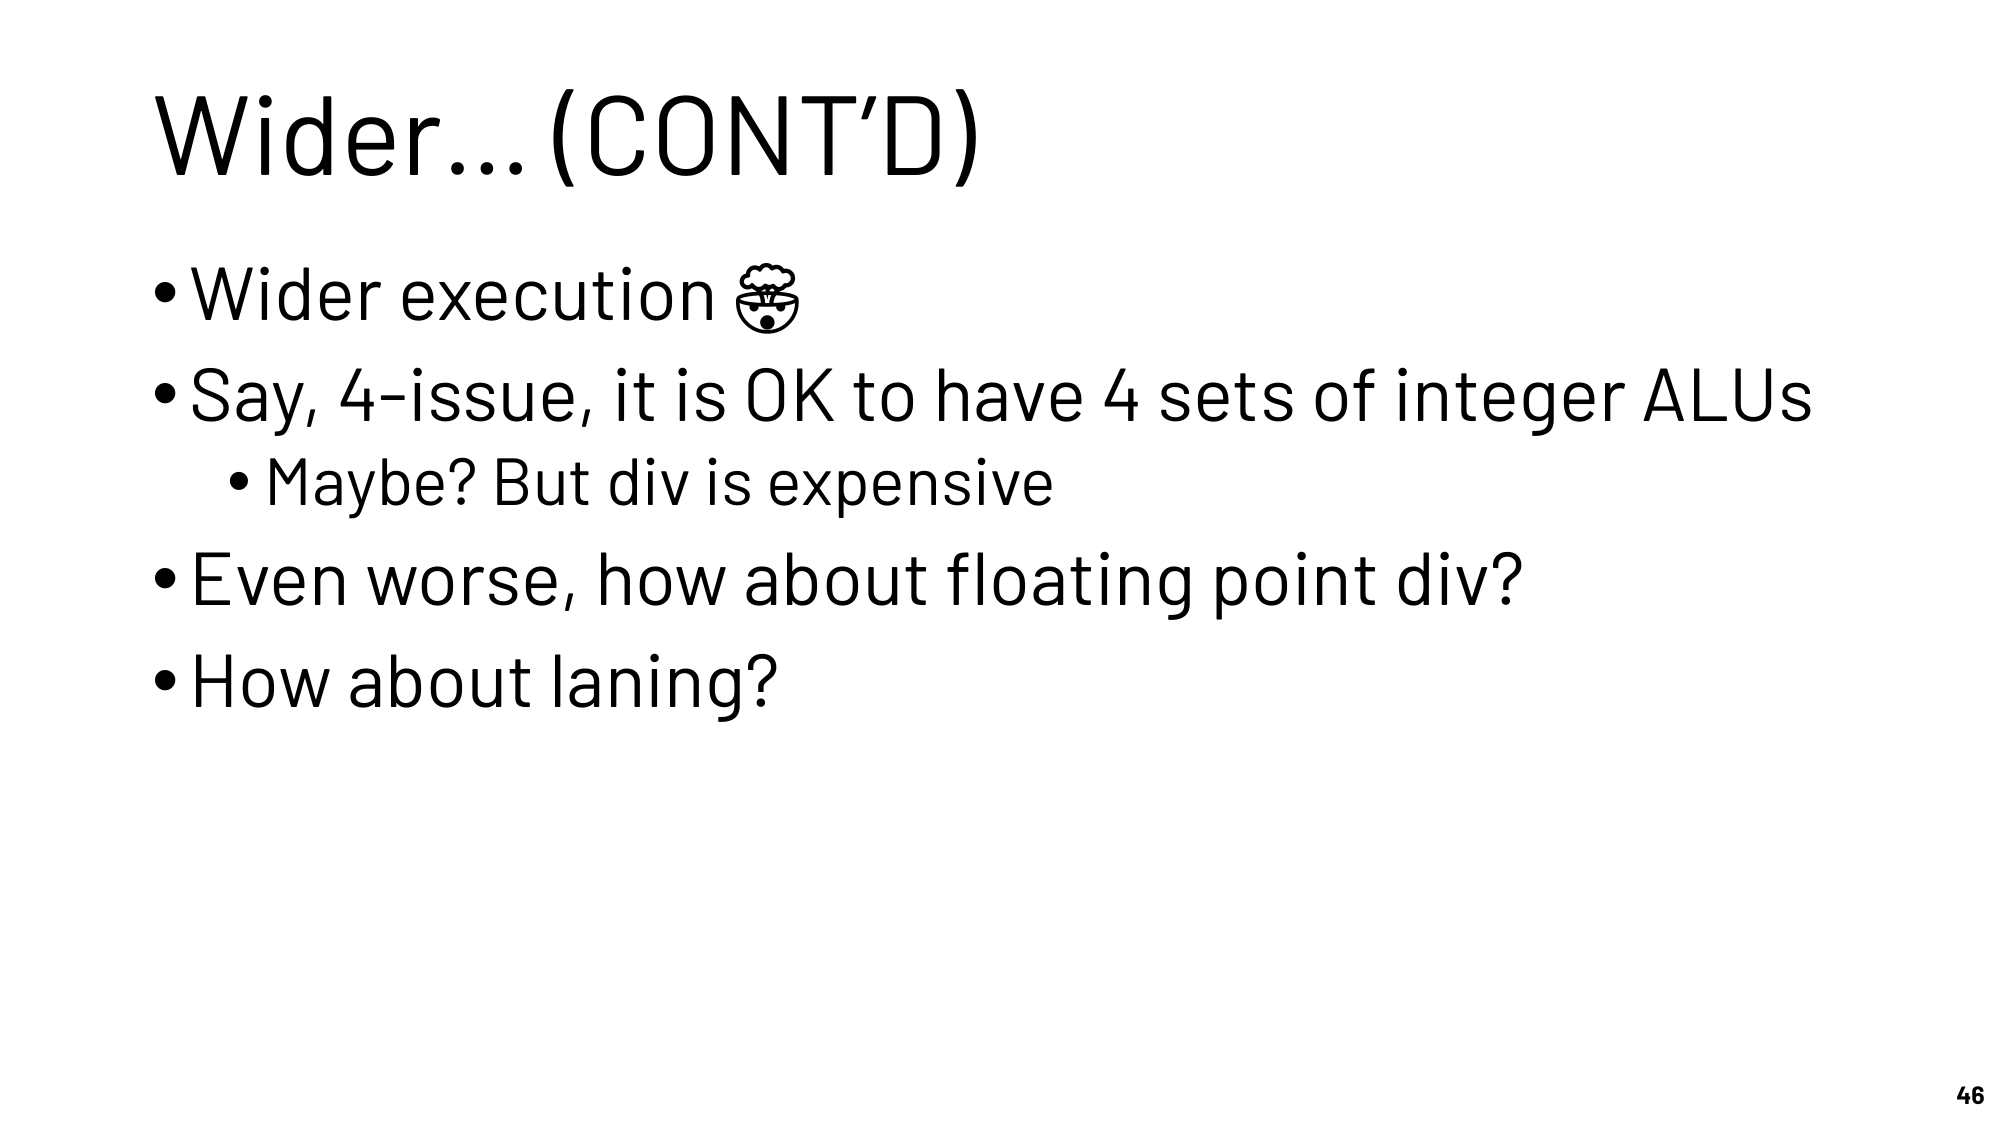

# Wider… (CONT’D)
Wider execution 🤯
Say, 4-issue, it is OK to have 4 sets of integer ALUs
Maybe? But div is expensive
Even worse, how about floating point div?
How about laning?
46